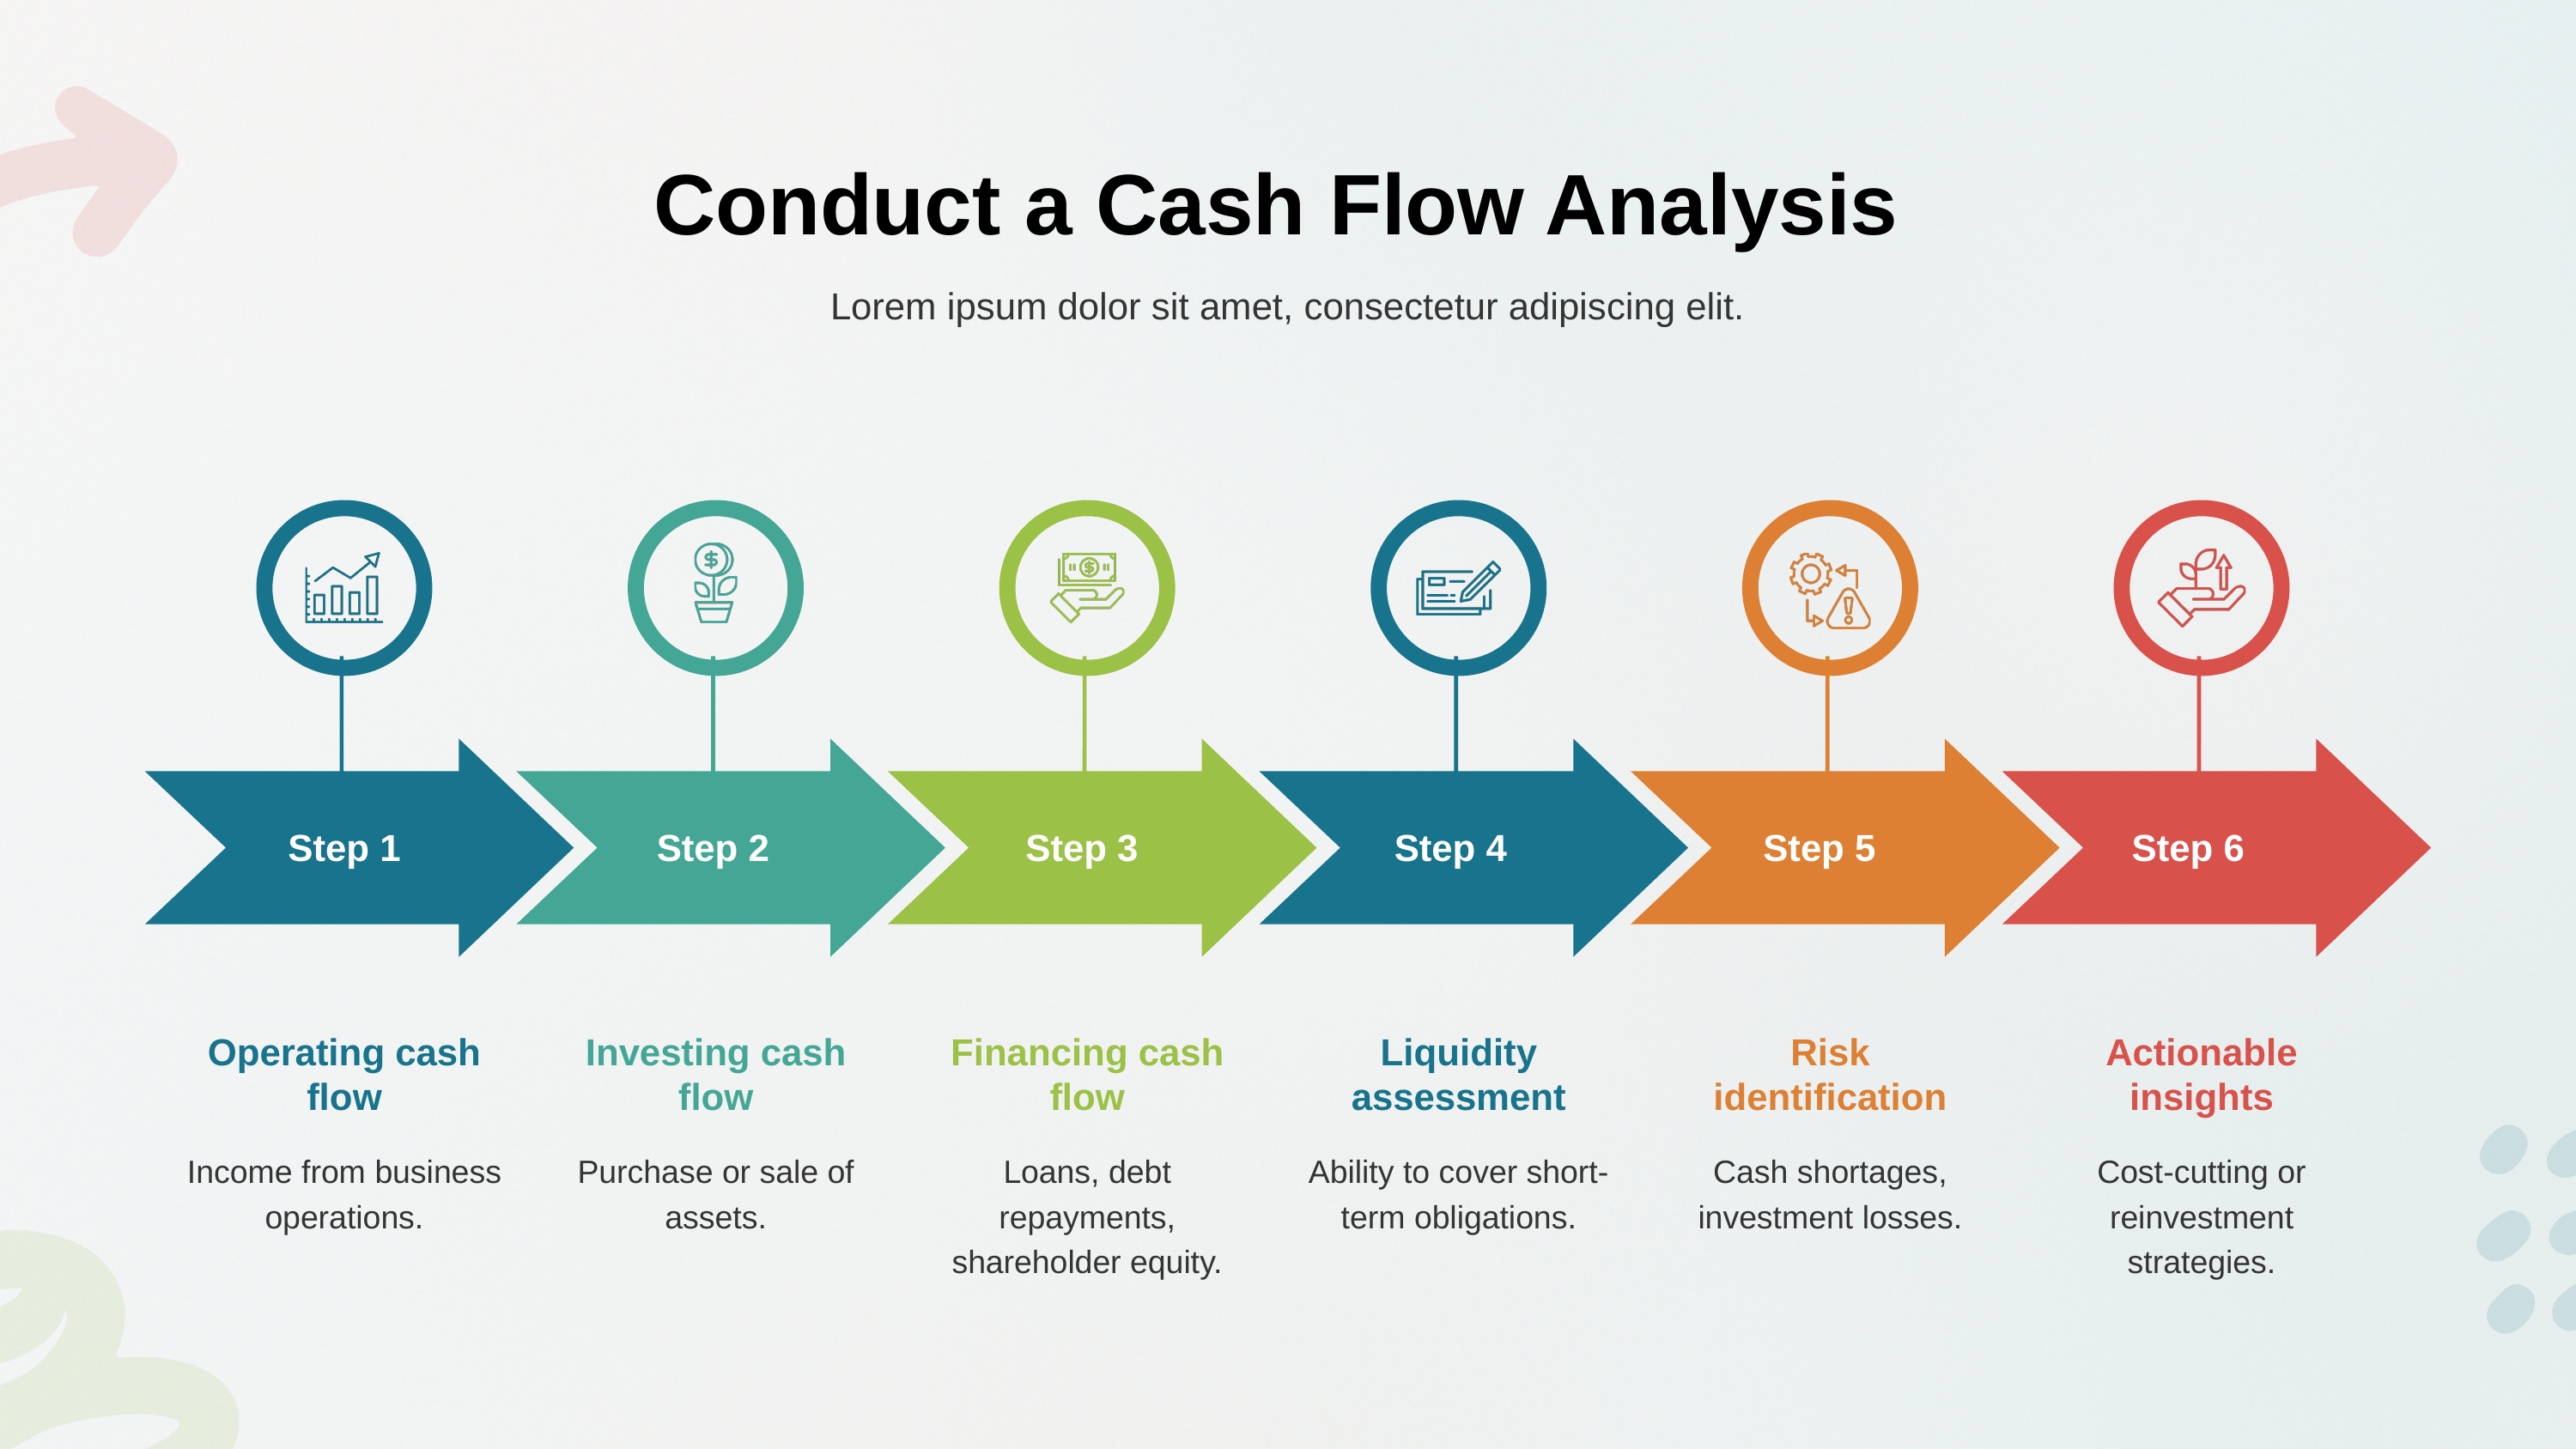

Conduct a Cash Flow Analysis
Lorem ipsum dolor sit amet, consectetur adipiscing elit.

Step 1
Step 2
Step 3
Step 4
Step 5
Step 6
Operating cash flow
Income from business operations.
Investing cash flow
Purchase or sale of assets.
Financing cash flow
Loans, debt repayments, shareholder equity.
Liquidity assessment
Ability to cover short-term obligations.
Risk identification
Cash shortages, investment losses.
Actionable insights
Cost-cutting or reinvestment strategies.